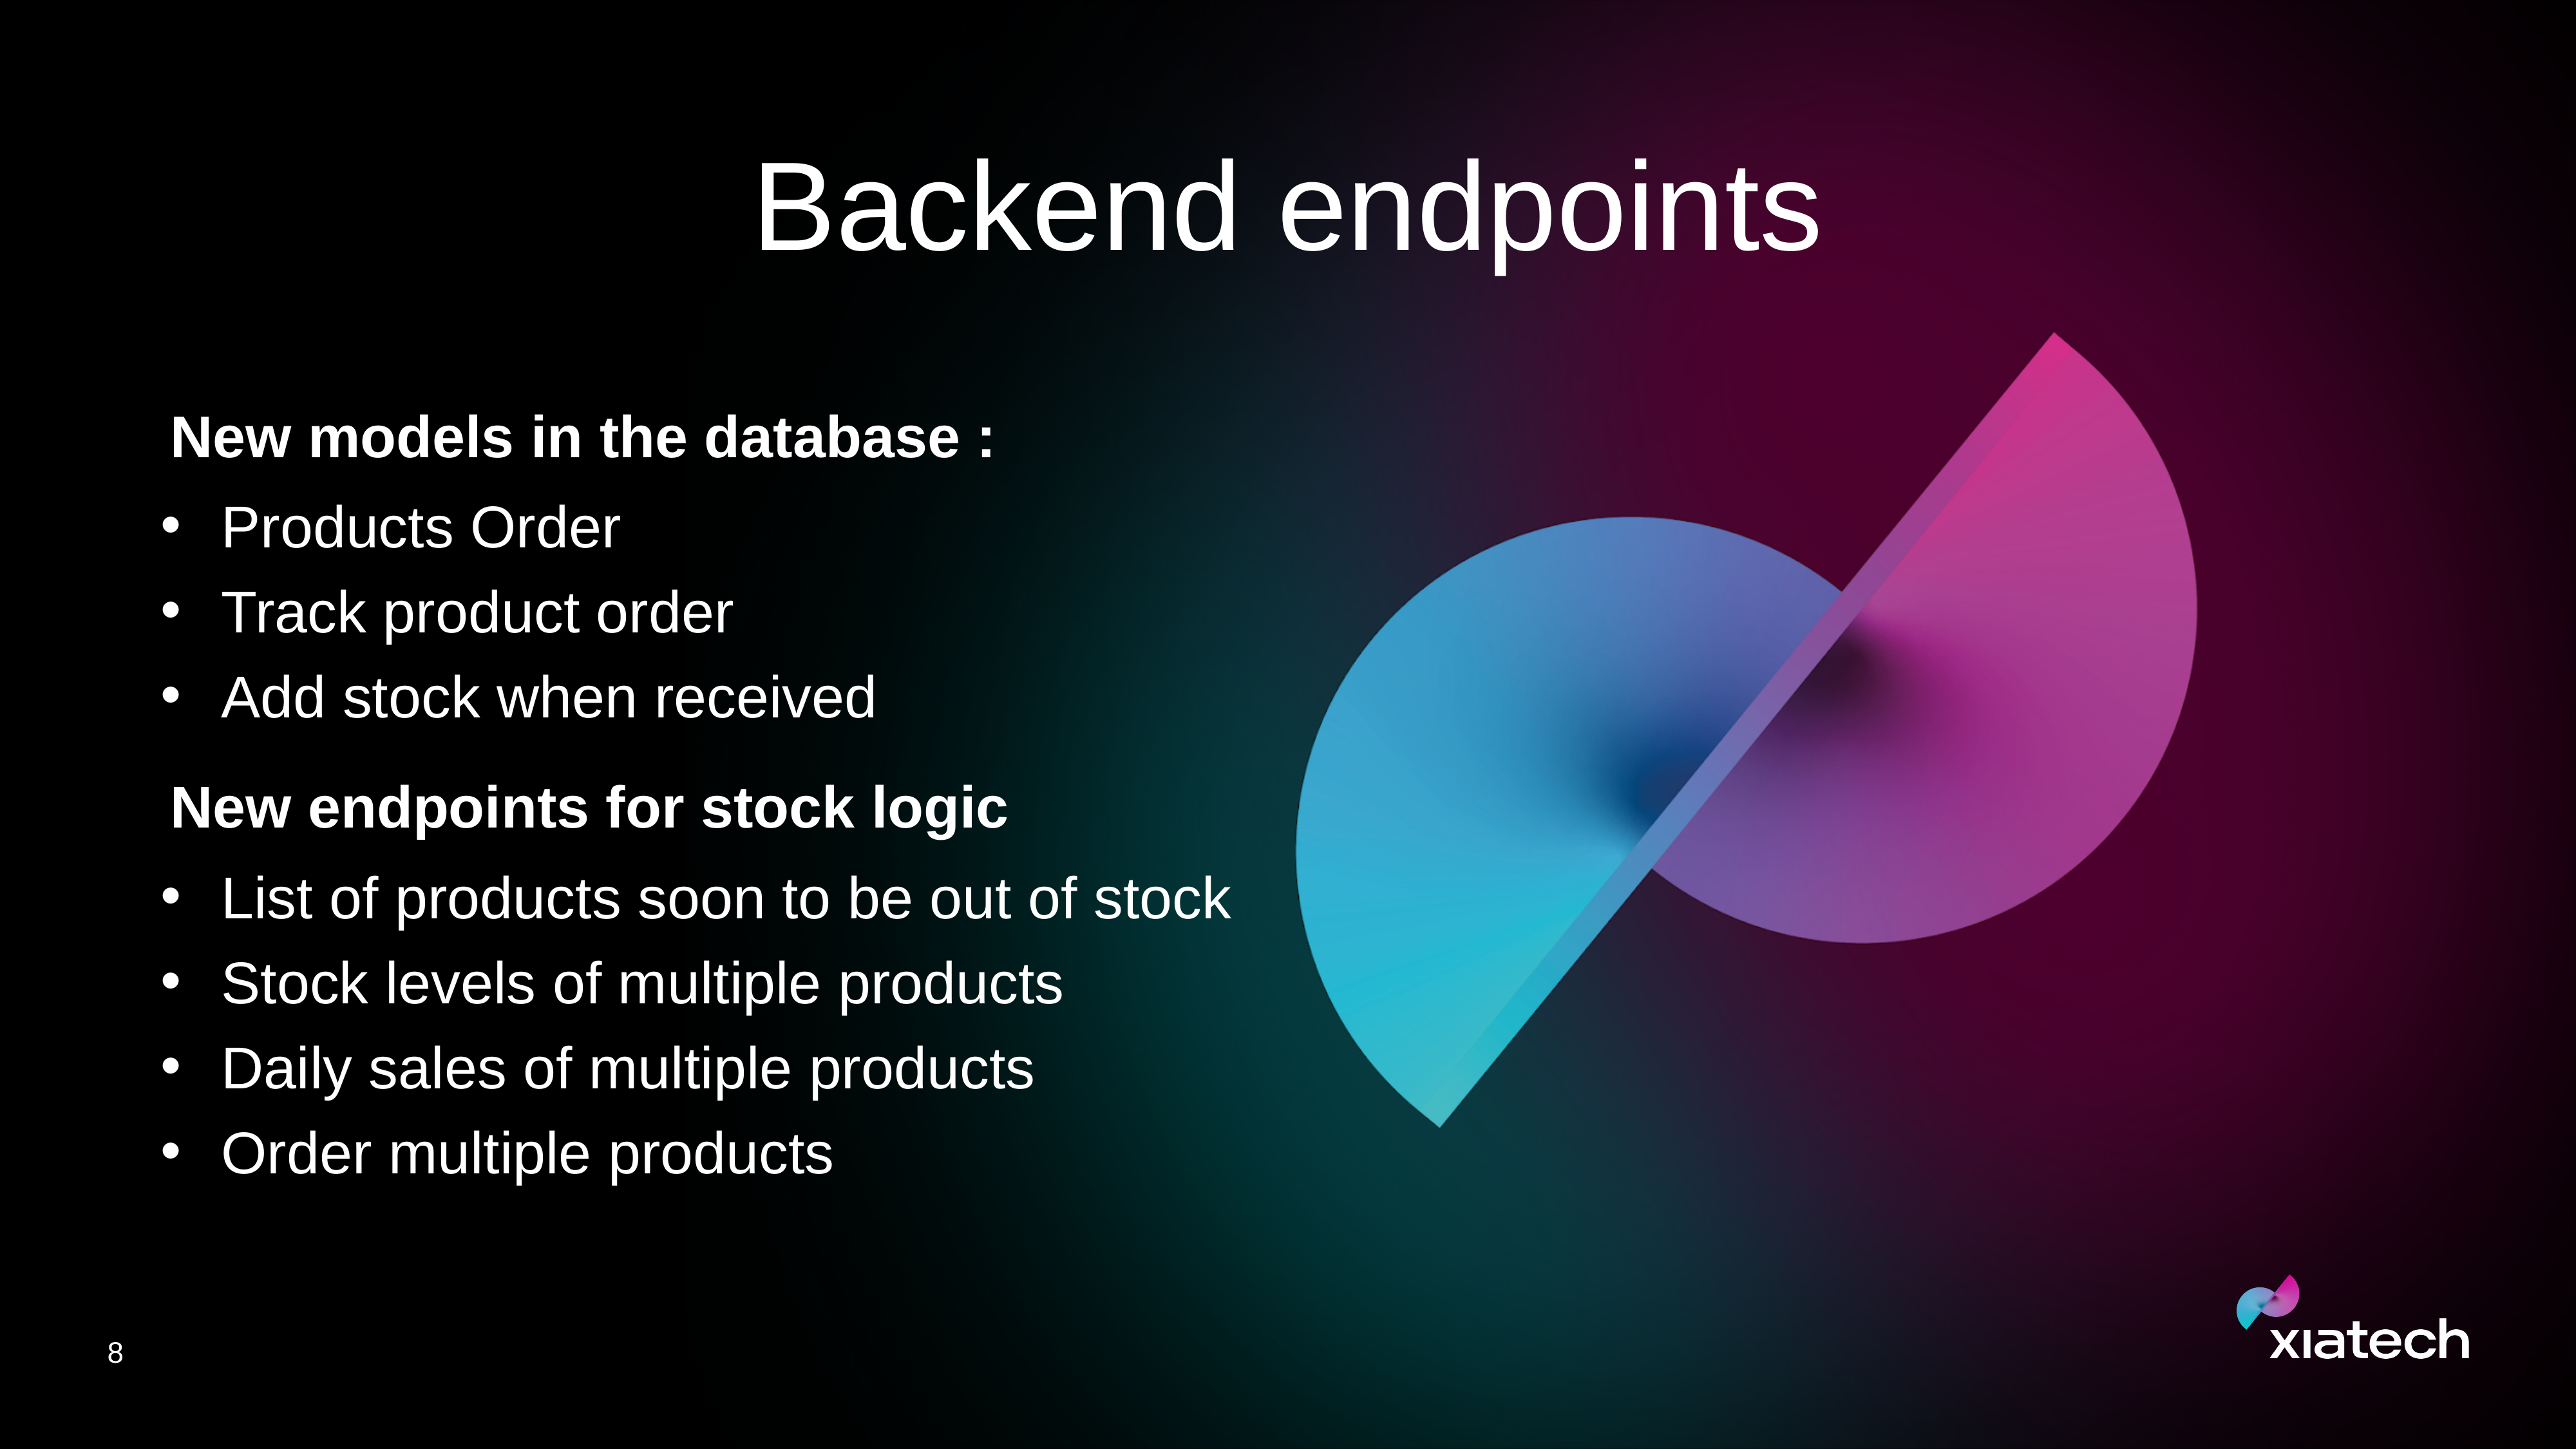

# Backend endpoints
New models in the database :
Products Order
Track product order
Add stock when received
New endpoints for stock logic
List of products soon to be out of stock
Stock levels of multiple products
Daily sales of multiple products
Order multiple products

8